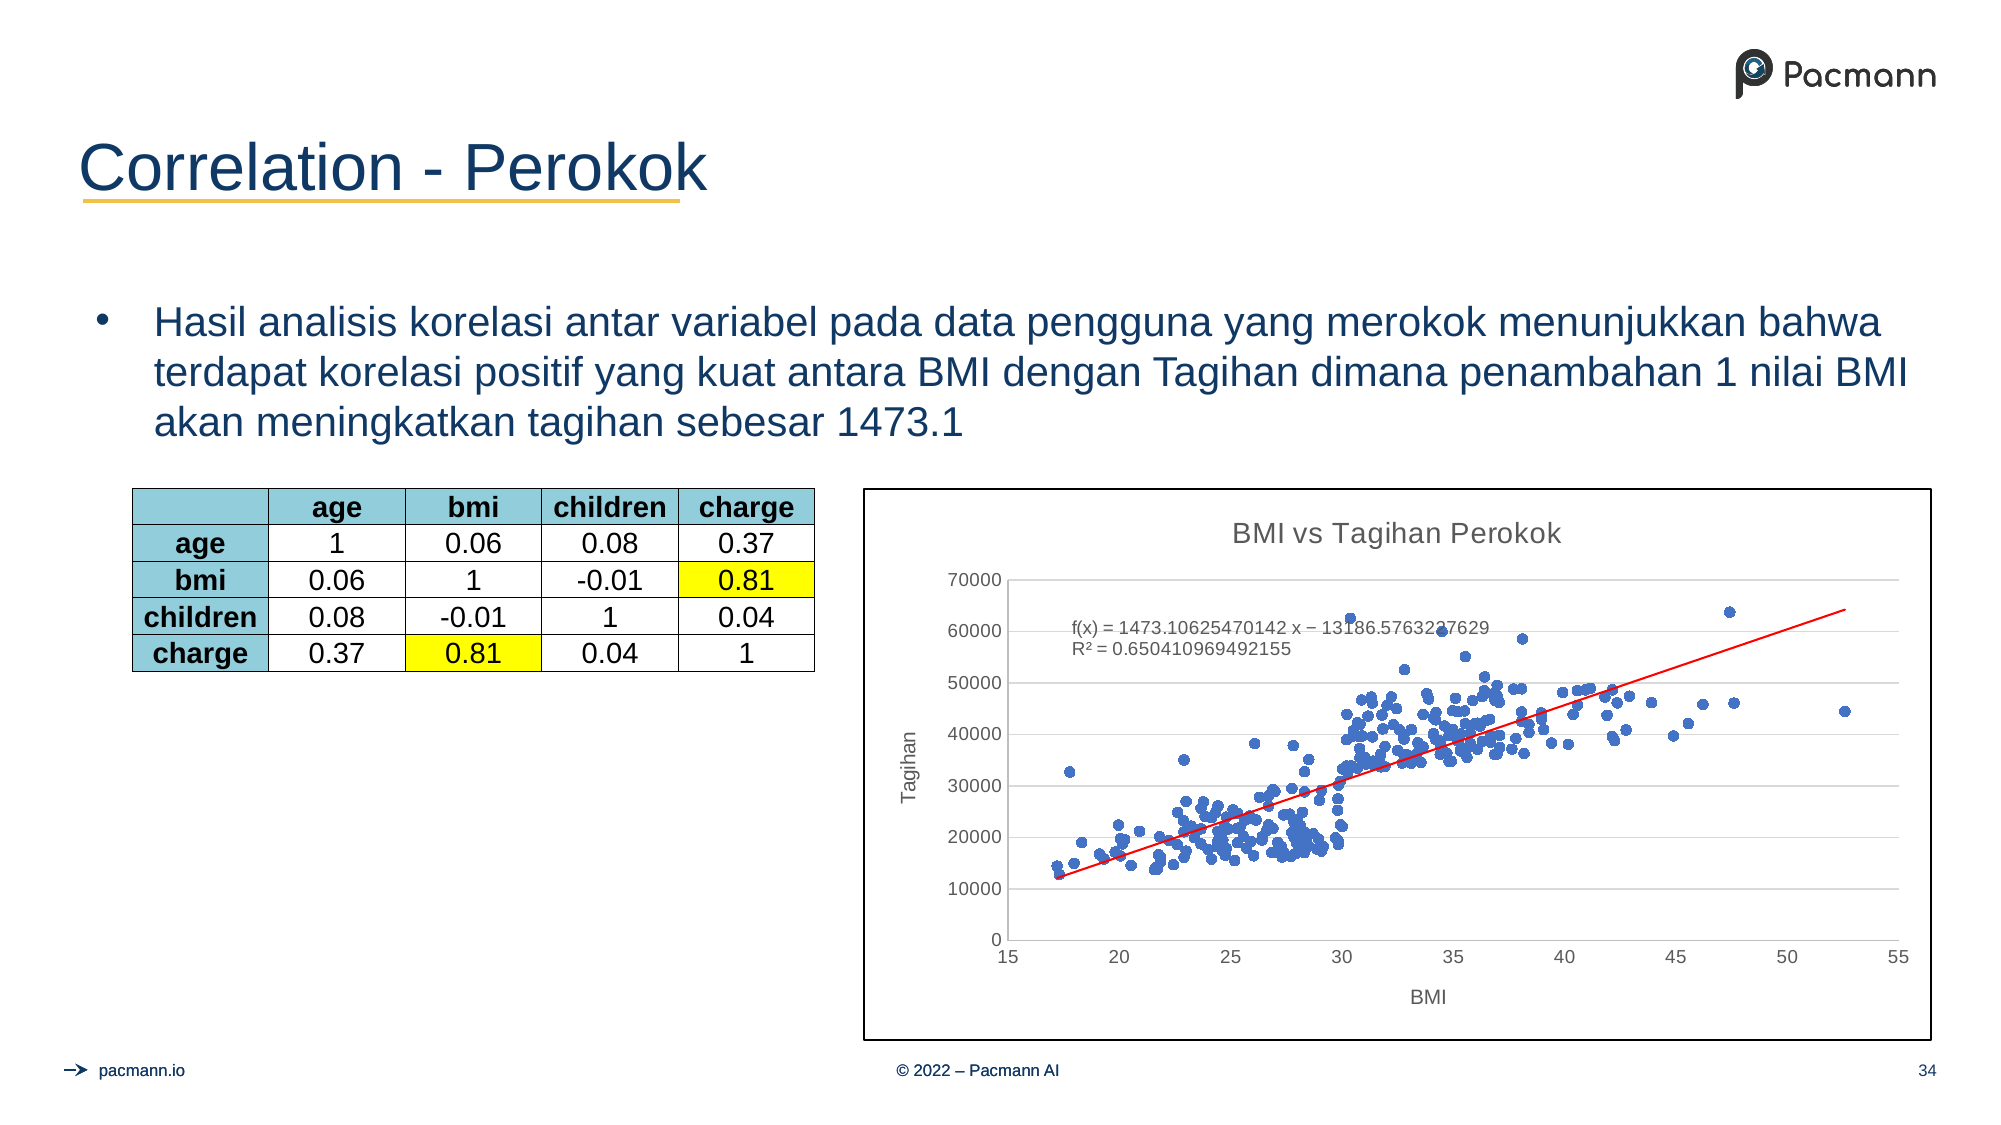

# Correlation - Perokok

Hasil analisis korelasi antar variabel pada data pengguna yang merokok menunjukkan bahwa terdapat korelasi positif yang kuat antara BMI dengan Tagihan dimana penambahan 1 nilai BMI akan meningkatkan tagihan sebesar 1473.1
|  | age | bmi | children | charge |
| --- | --- | --- | --- | --- |
| age | 1 | 0.06 | 0.08 | 0.37 |
| bmi | 0.06 | 1 | -0.01 | 0.81 |
| children | 0.08 | -0.01 | 1 | 0.04 |
| charge | 0.37 | 0.81 | 0.04 | 1 |

### Chart: BMI vs Tagihan Perokok

| Category | charges |
|---|---|